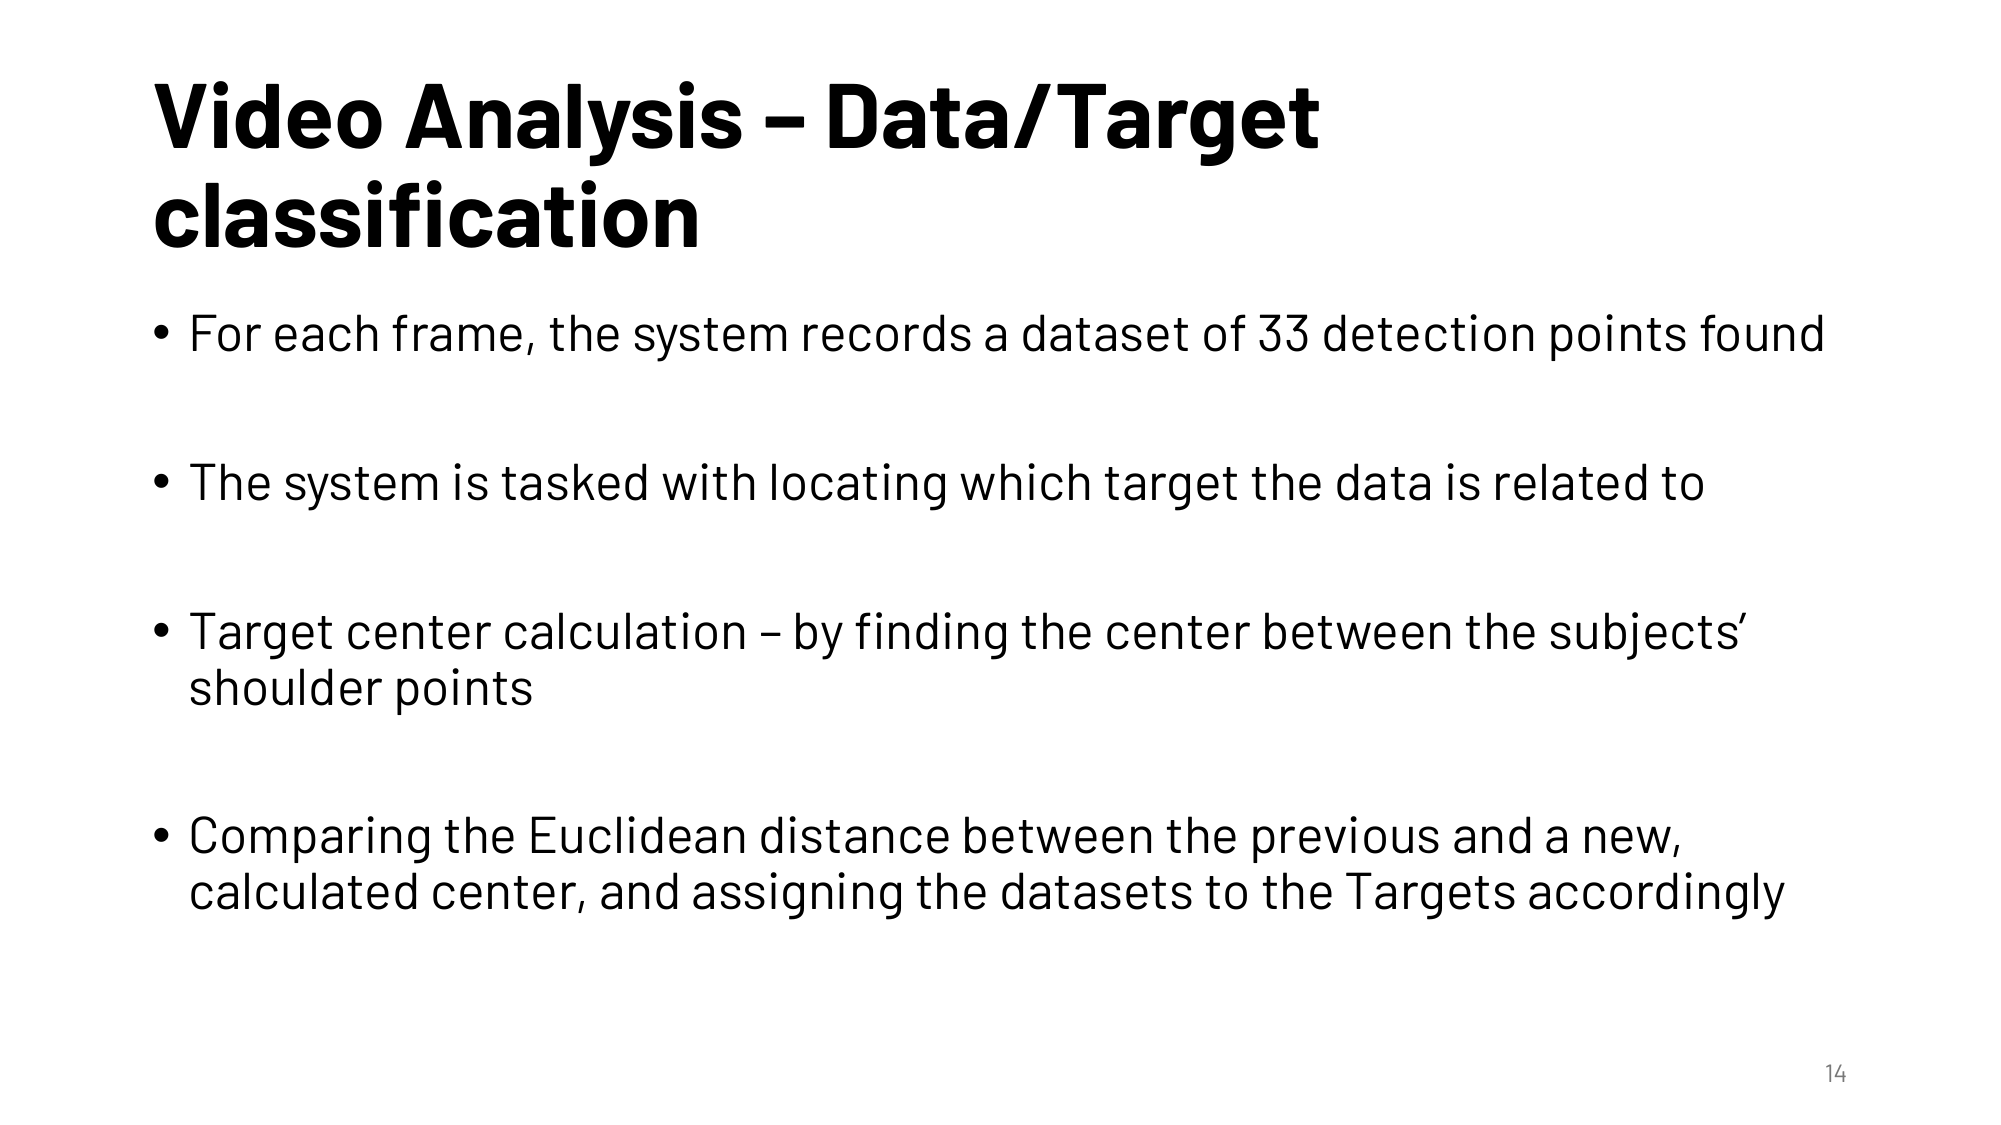

# Video Analysis – Data/Target classification
For each frame, the system records a dataset of 33 detection points found

The system is tasked with locating which target the data is related to

Target center calculation – by finding the center between the subjects’ shoulder points

Comparing the Euclidean distance between the previous and a new, calculated center, and assigning the datasets to the Targets accordingly
14